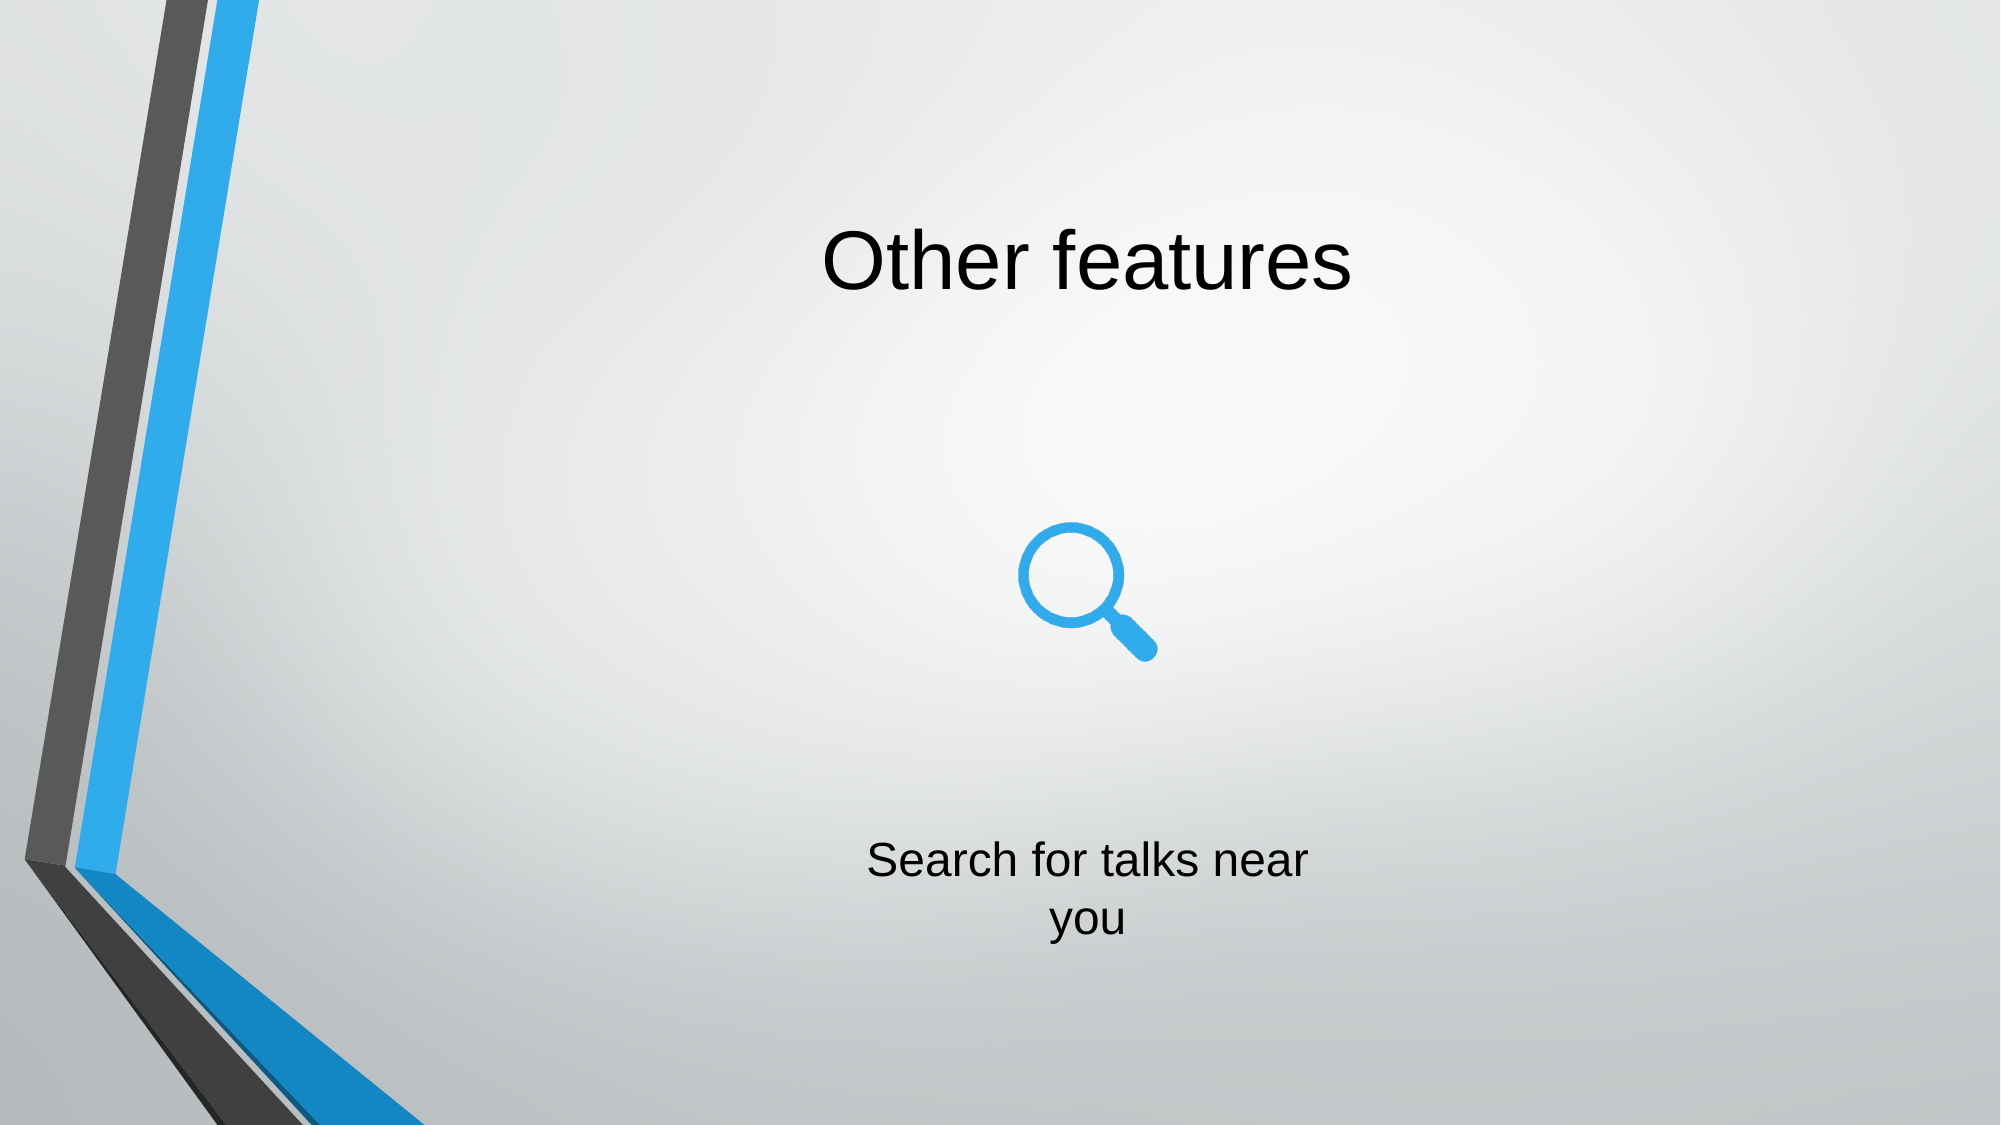

# Other features
Search for talks near you